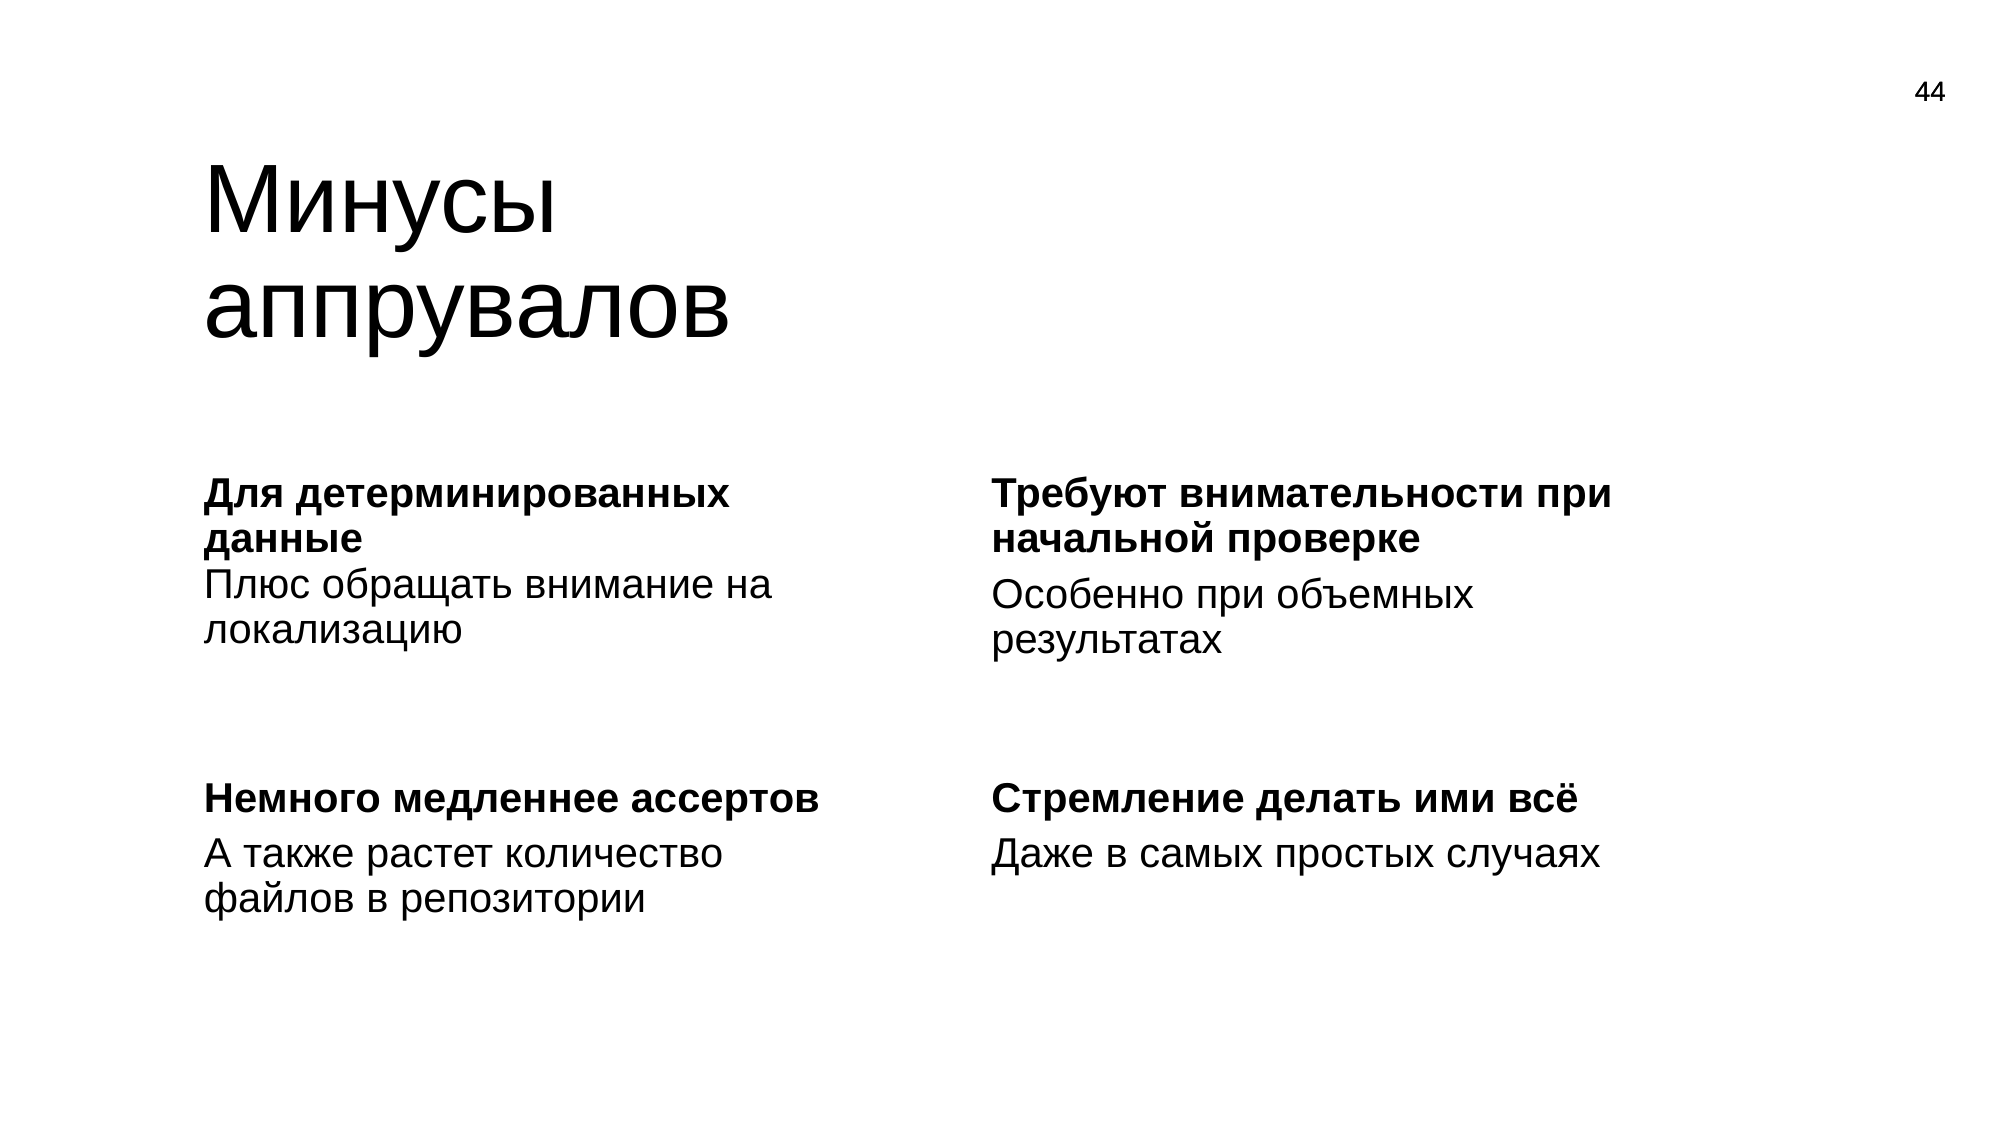

Минусы аппрувалов
Для детерминированных данные
Плюс обращать внимание на локализацию
Требуют внимательности при начальной проверке
Особенно при объемных результатах
Немного медленнее ассертов
А также растет количество файлов в репозитории
Стремление делать ими всё
Даже в самых простых случаях